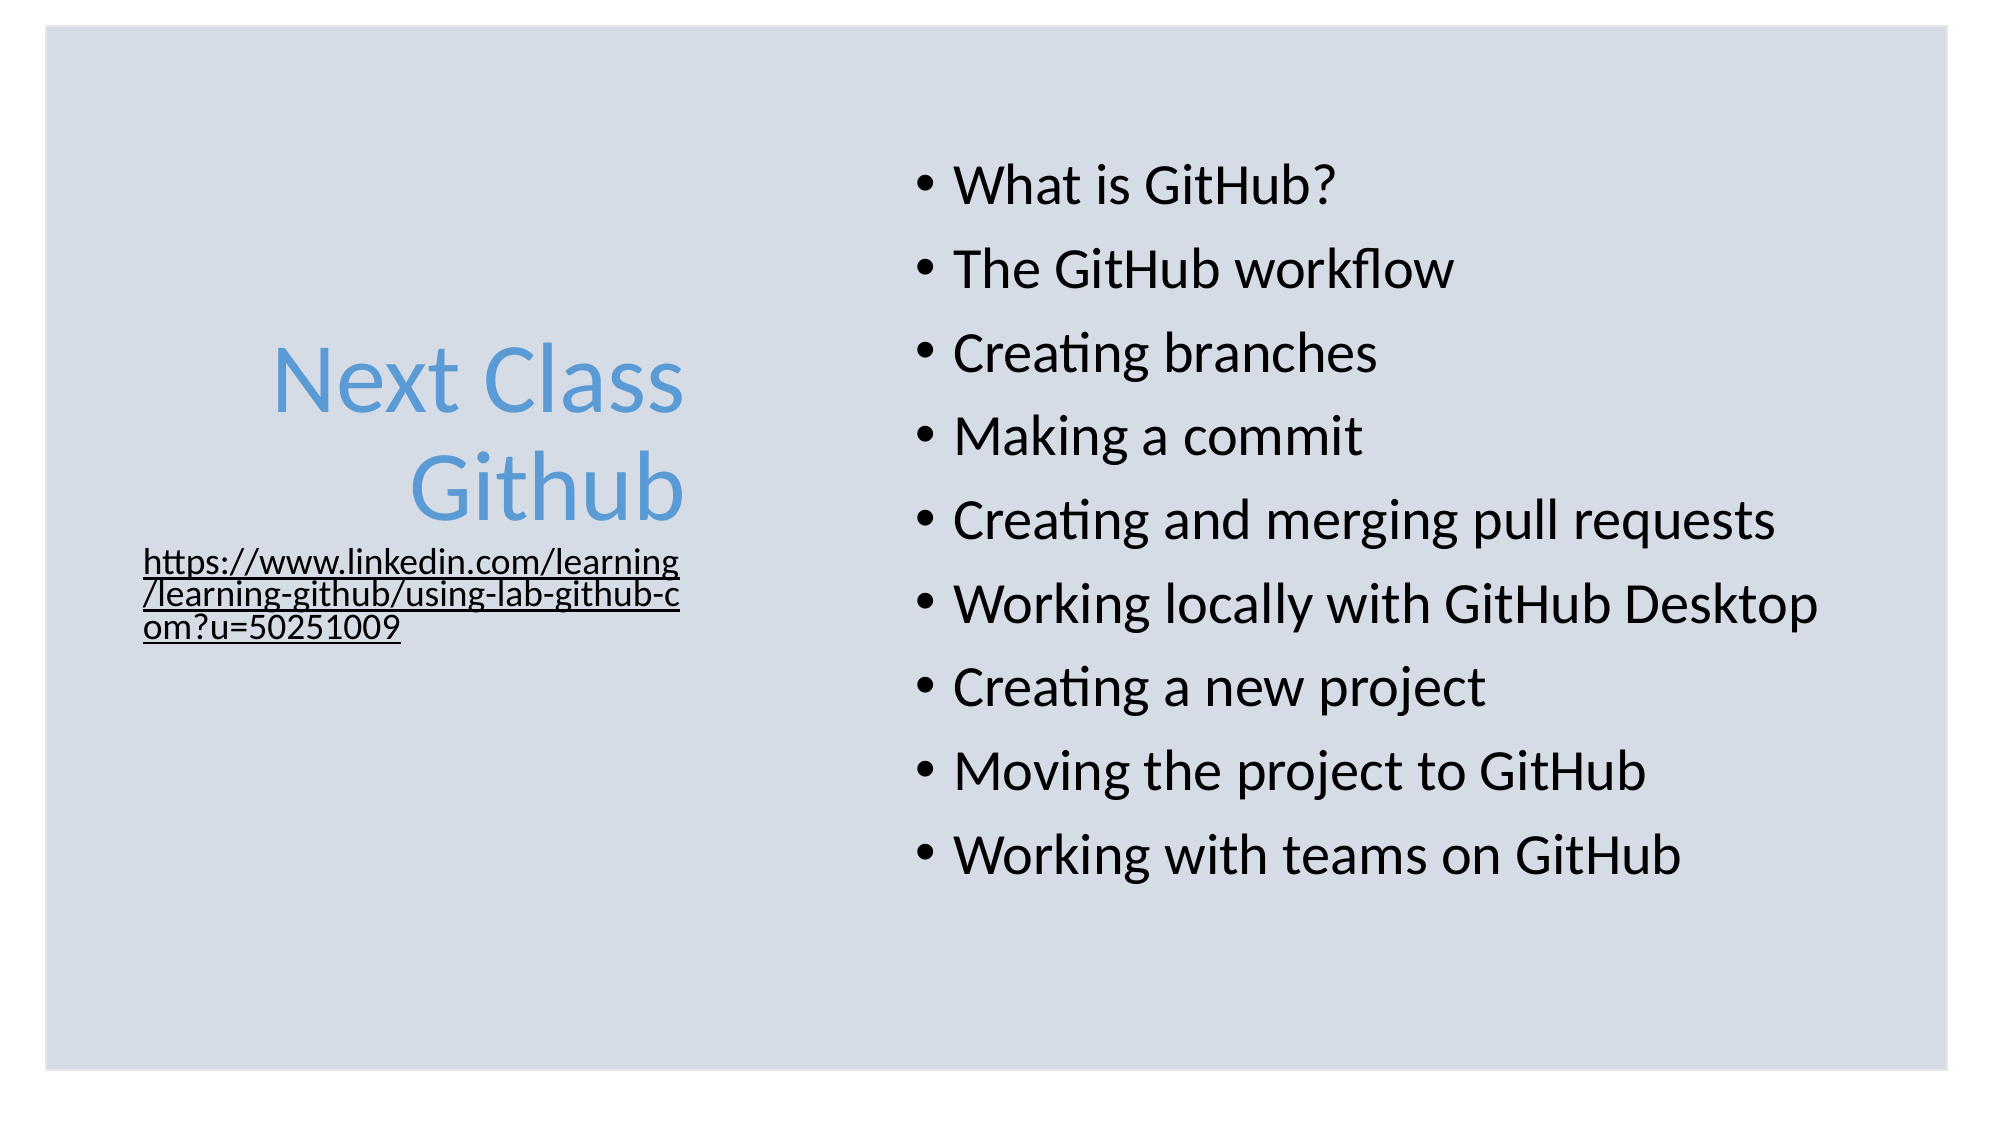

What is GitHub?
The GitHub workflow
Creating branches
Making a commit
Creating and merging pull requests
Working locally with GitHub Desktop
Creating a new project
Moving the project to GitHub
Working with teams on GitHub

# Next Class Github https://www.linkedin.com/learning/learning-github/using-lab-github-com?u=50251009